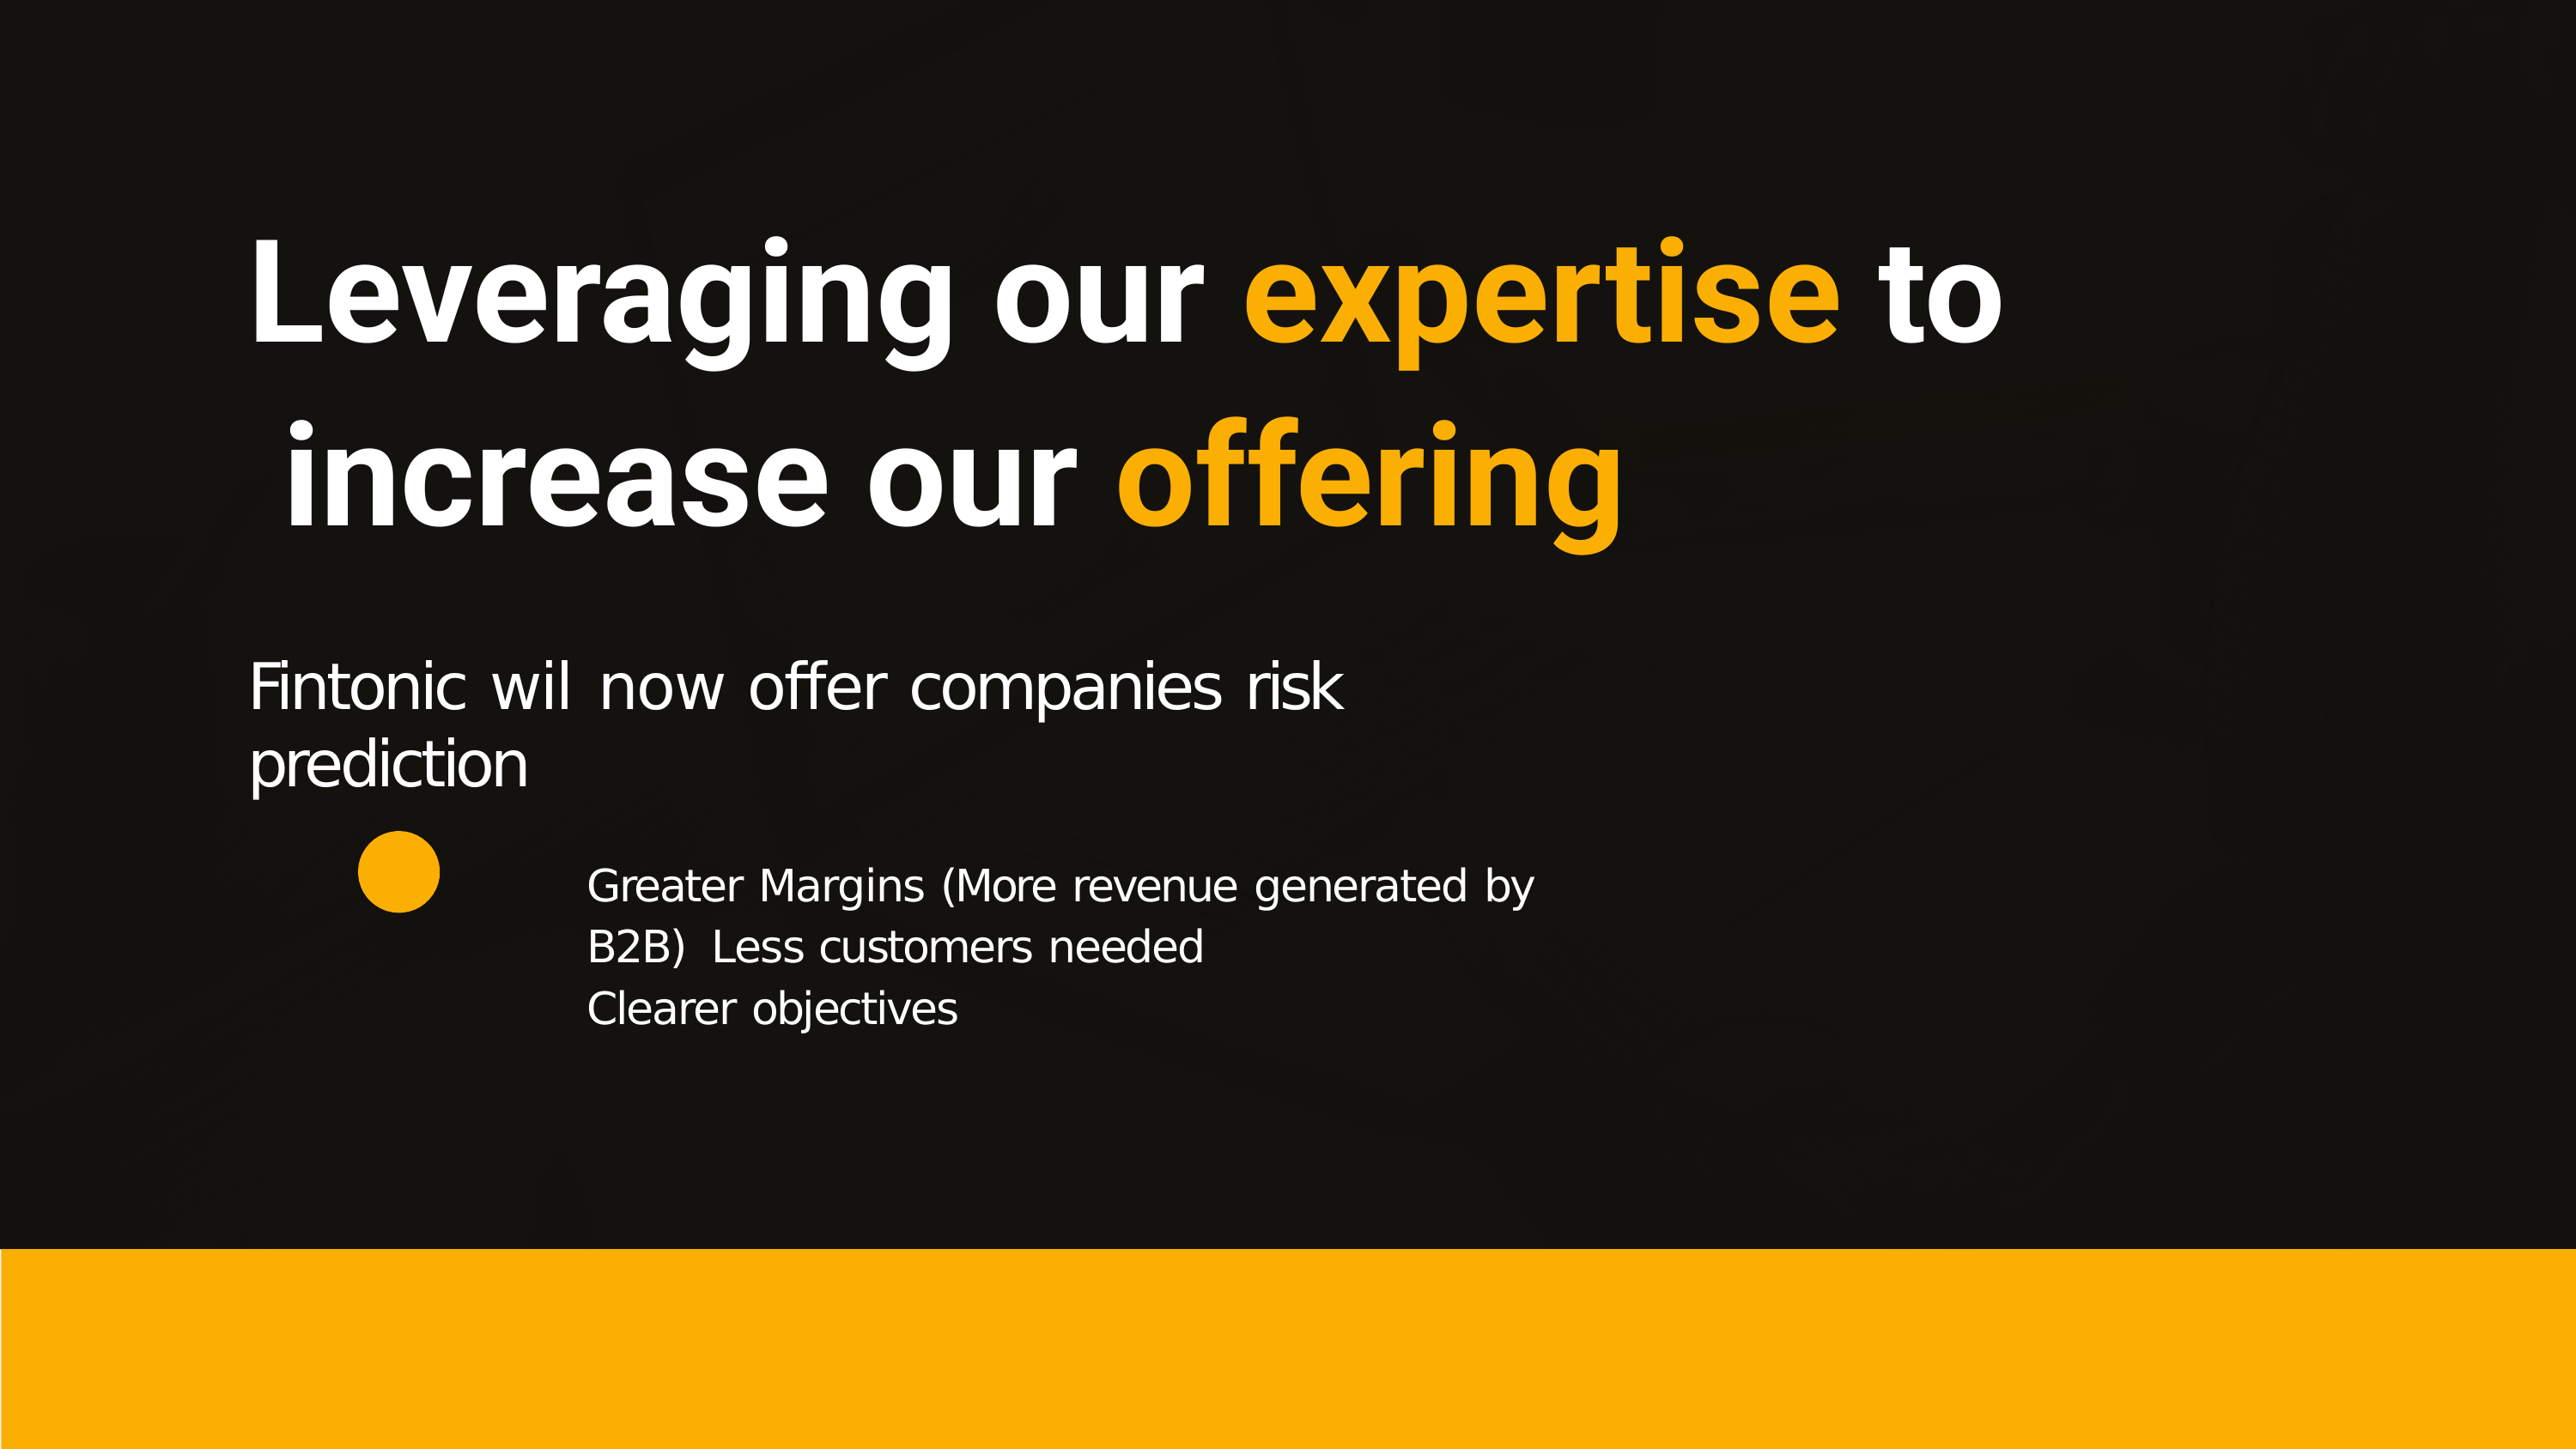

# Leveraging our expertise to  increase our offering
Fintonic wil now offer companies risk prediction
Greater Margins (More revenue generated by B2B)  Less customers needed
Clearer objectives